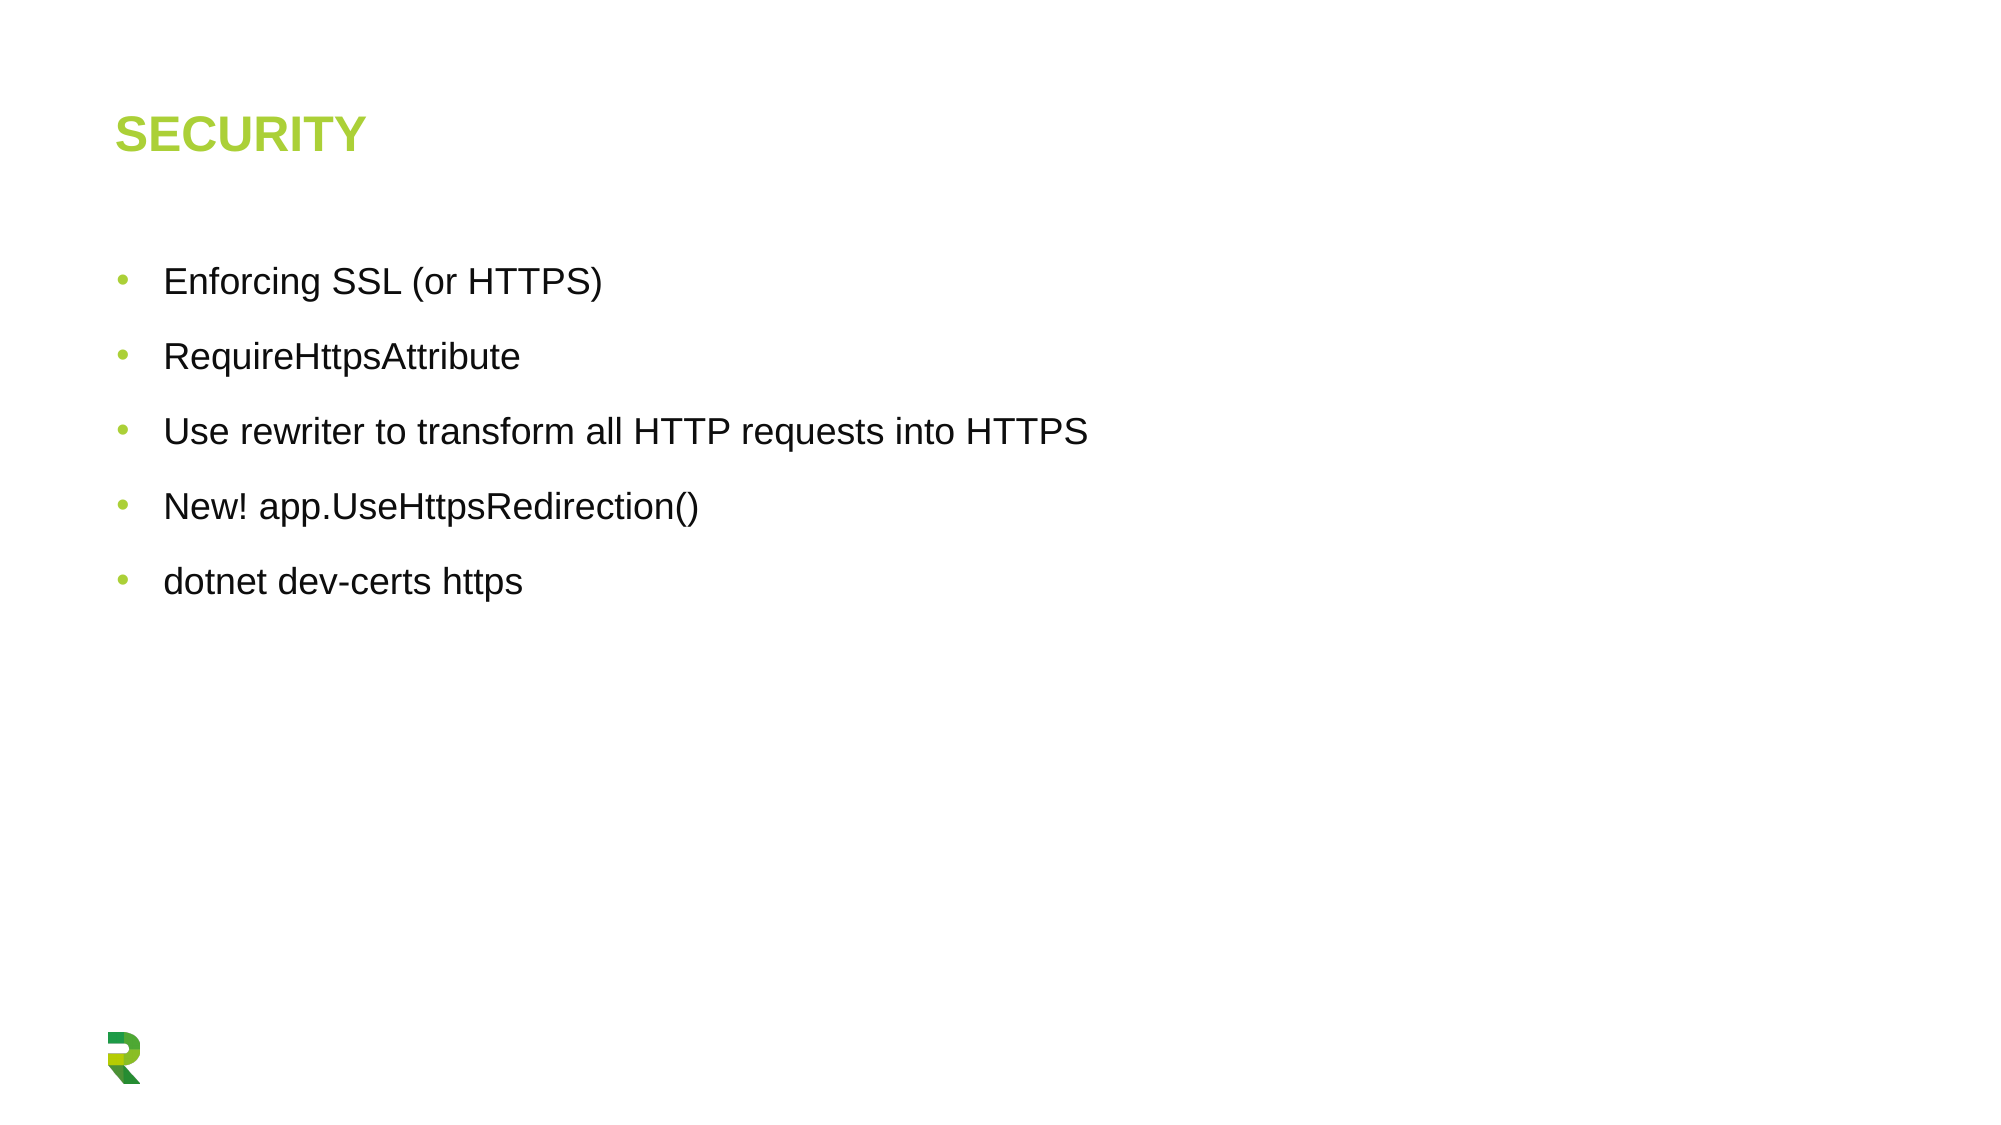

# Security
Enforcing SSL (or HTTPS)
RequireHttpsAttribute
Use rewriter to transform all HTTP requests into HTTPS
New! app.UseHttpsRedirection()
dotnet dev-certs https